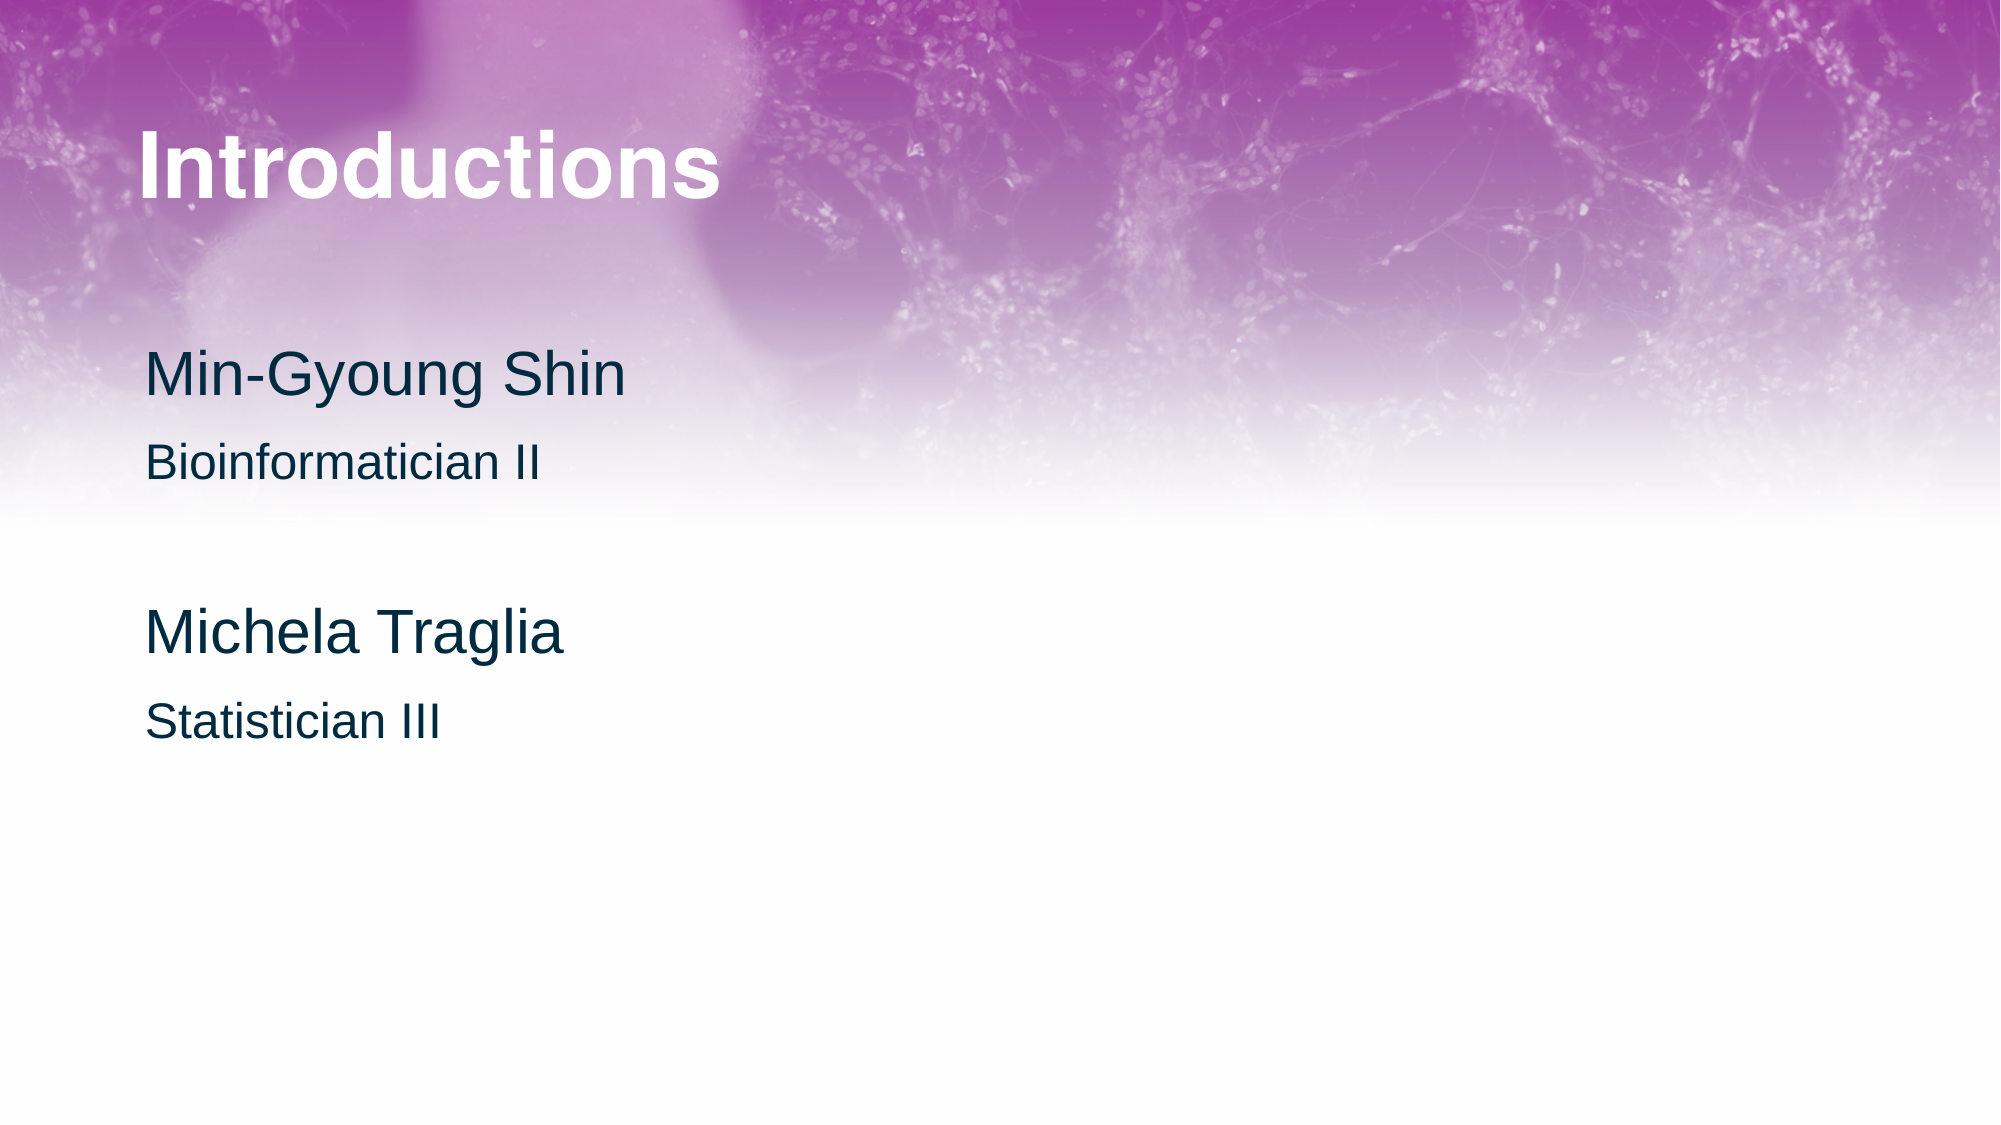

# Introductions
Min-Gyoung Shin
Bioinformatician II

Michela Traglia
Statistician III